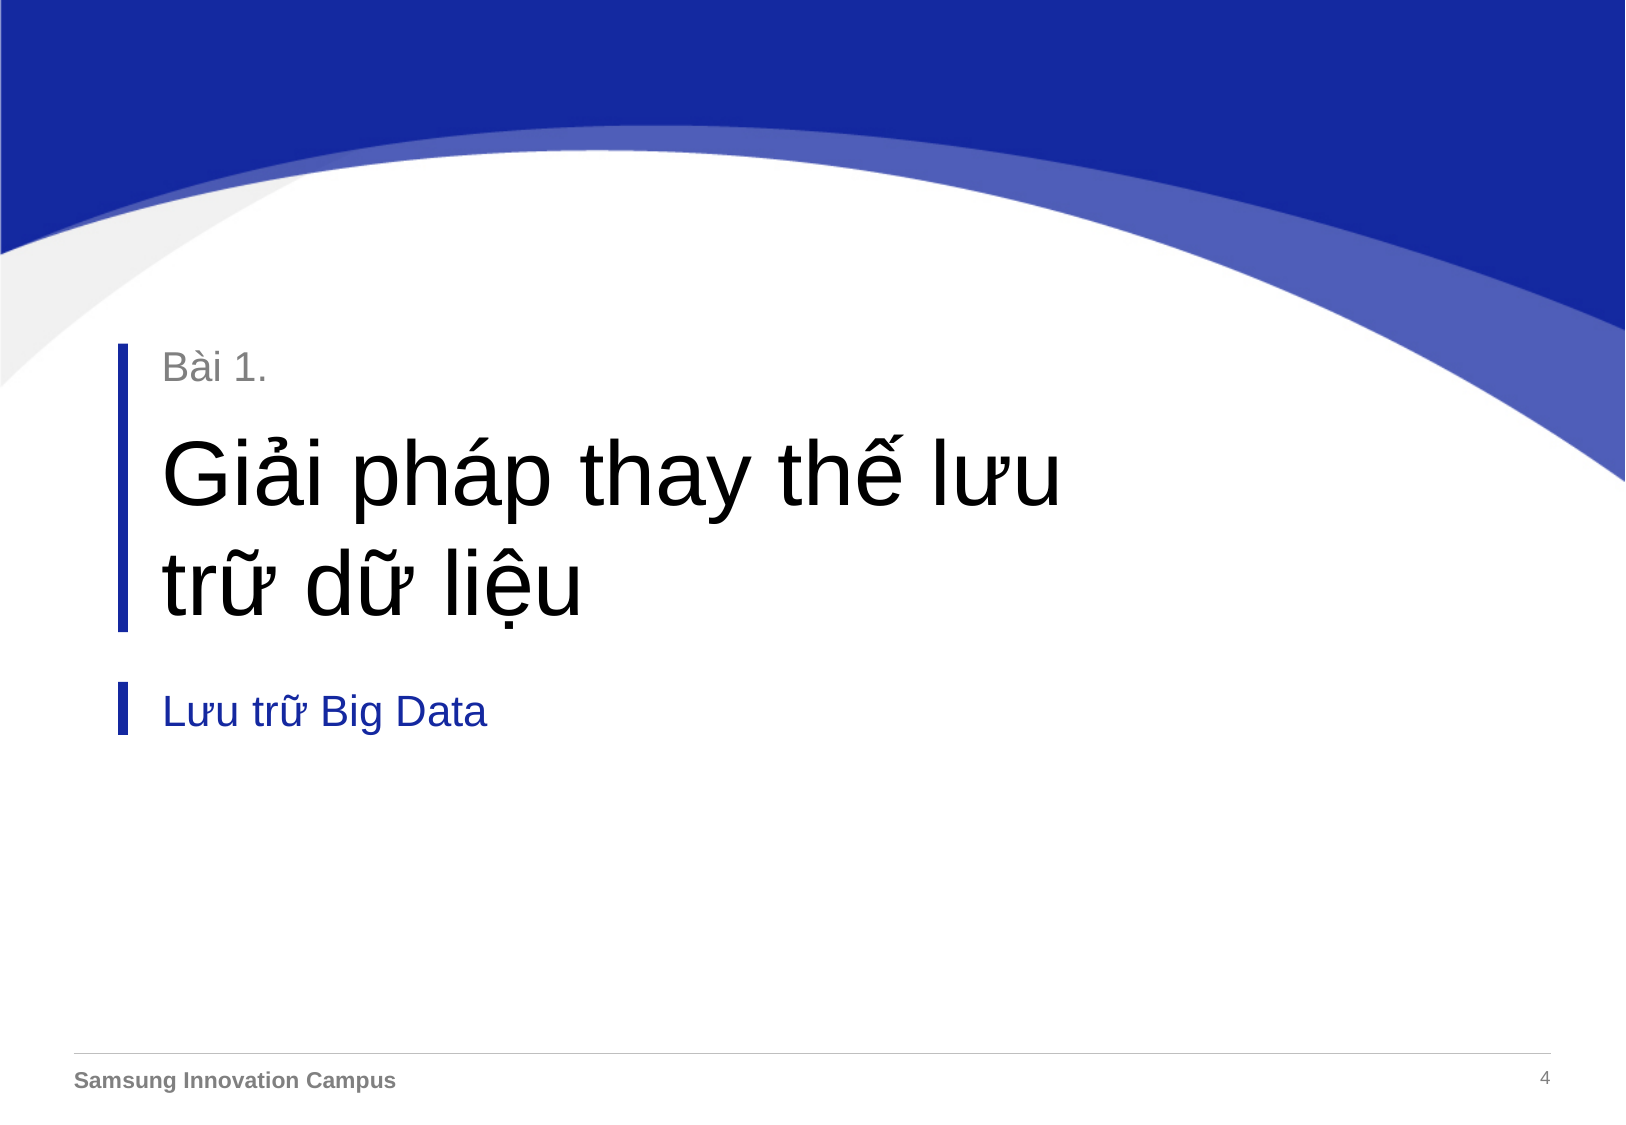

Bài 1.
Giải pháp thay thế lưu trữ dữ liệu